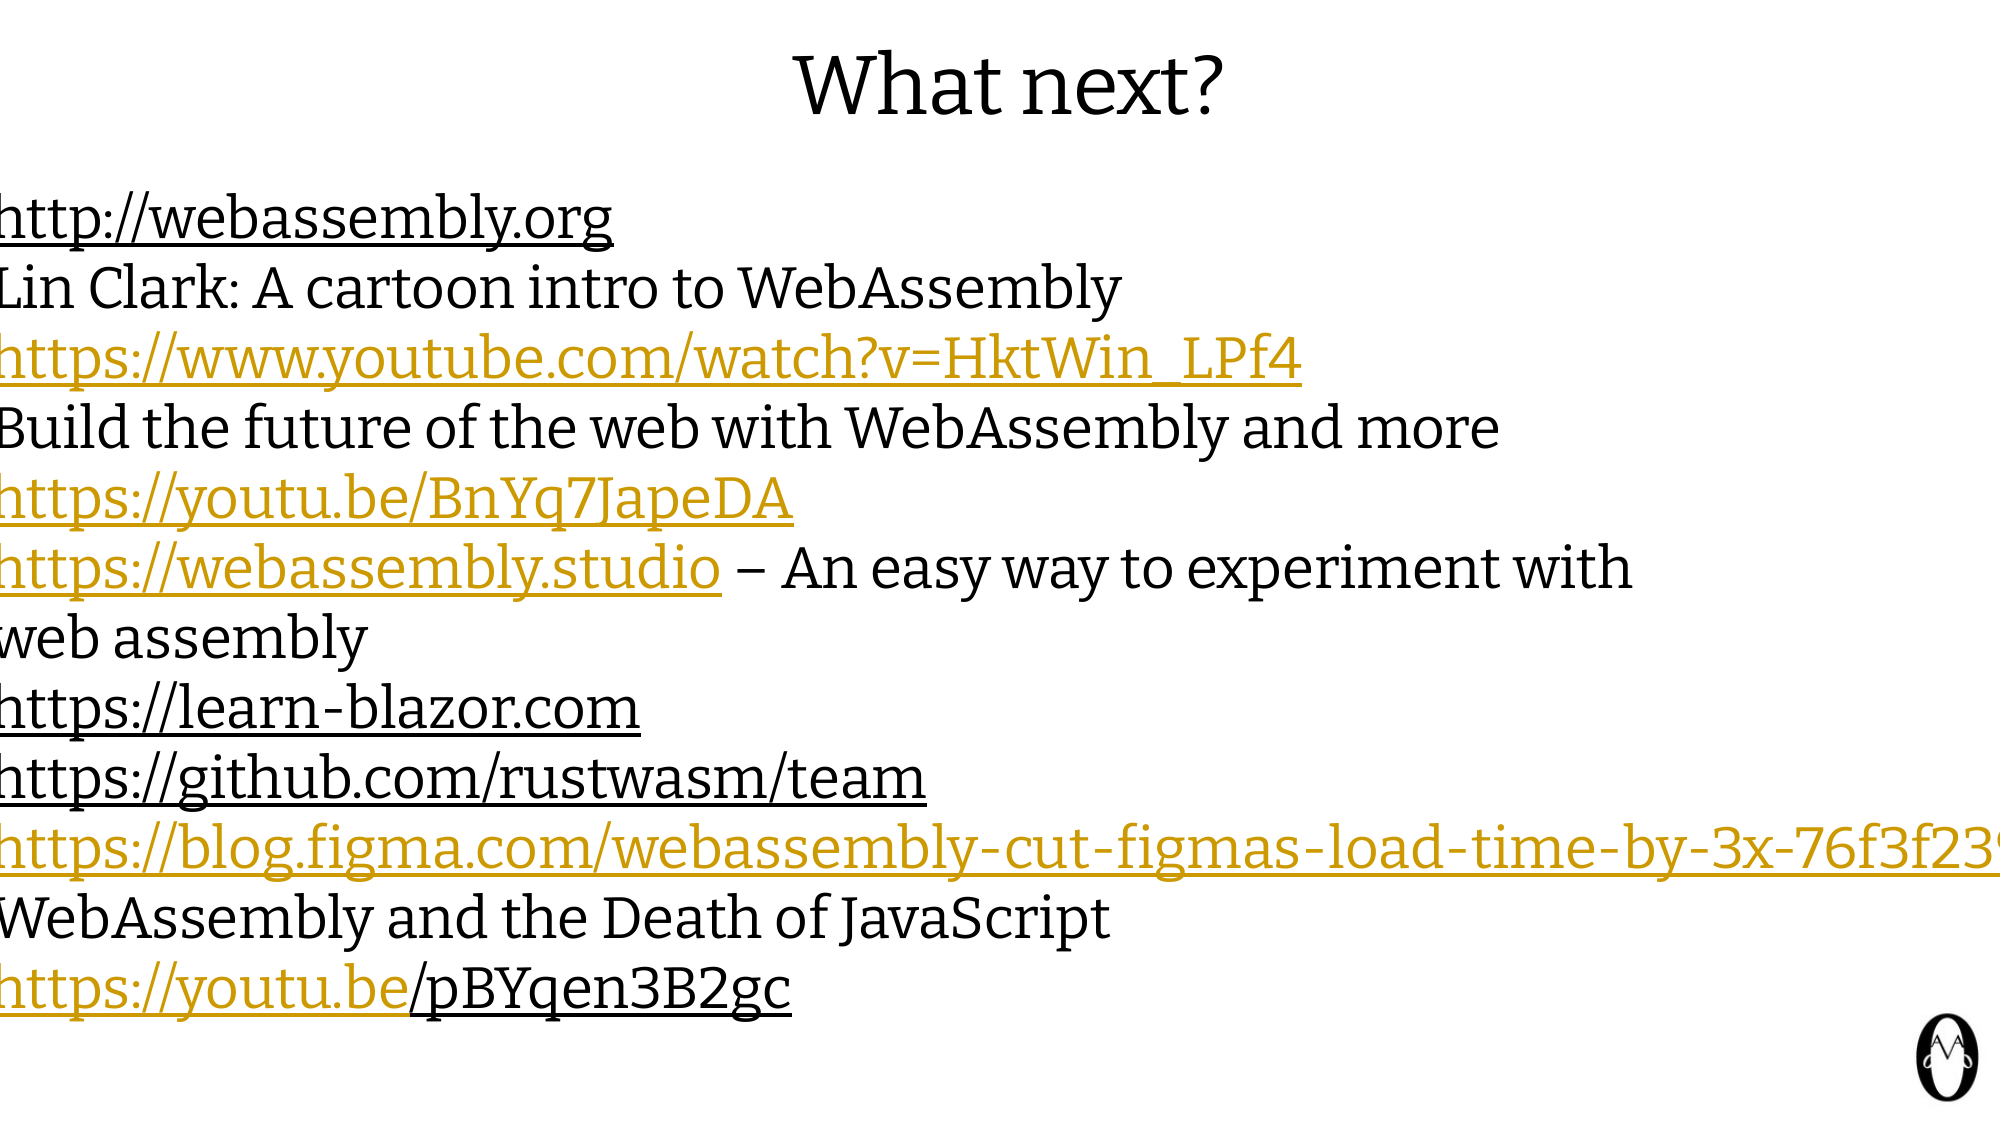

What next?
http://webassembly.org
Lin Clark: A cartoon intro to WebAssembly
https://www.youtube.com/watch?v=HktWin_LPf4
Build the future of the web with WebAssembly and more
https://youtu.be/BnYq7JapeDA
https://webassembly.studio – An easy way to experiment with
web assembly
https://learn-blazor.com
https://github.com/rustwasm/team
https://blog.figma.com
/webassembly-cut-figmas-load-time-by-3x-76f3f2395164
WebAssembly and the Death of JavaScript
https://youtu.be/pBYqen3B2gc